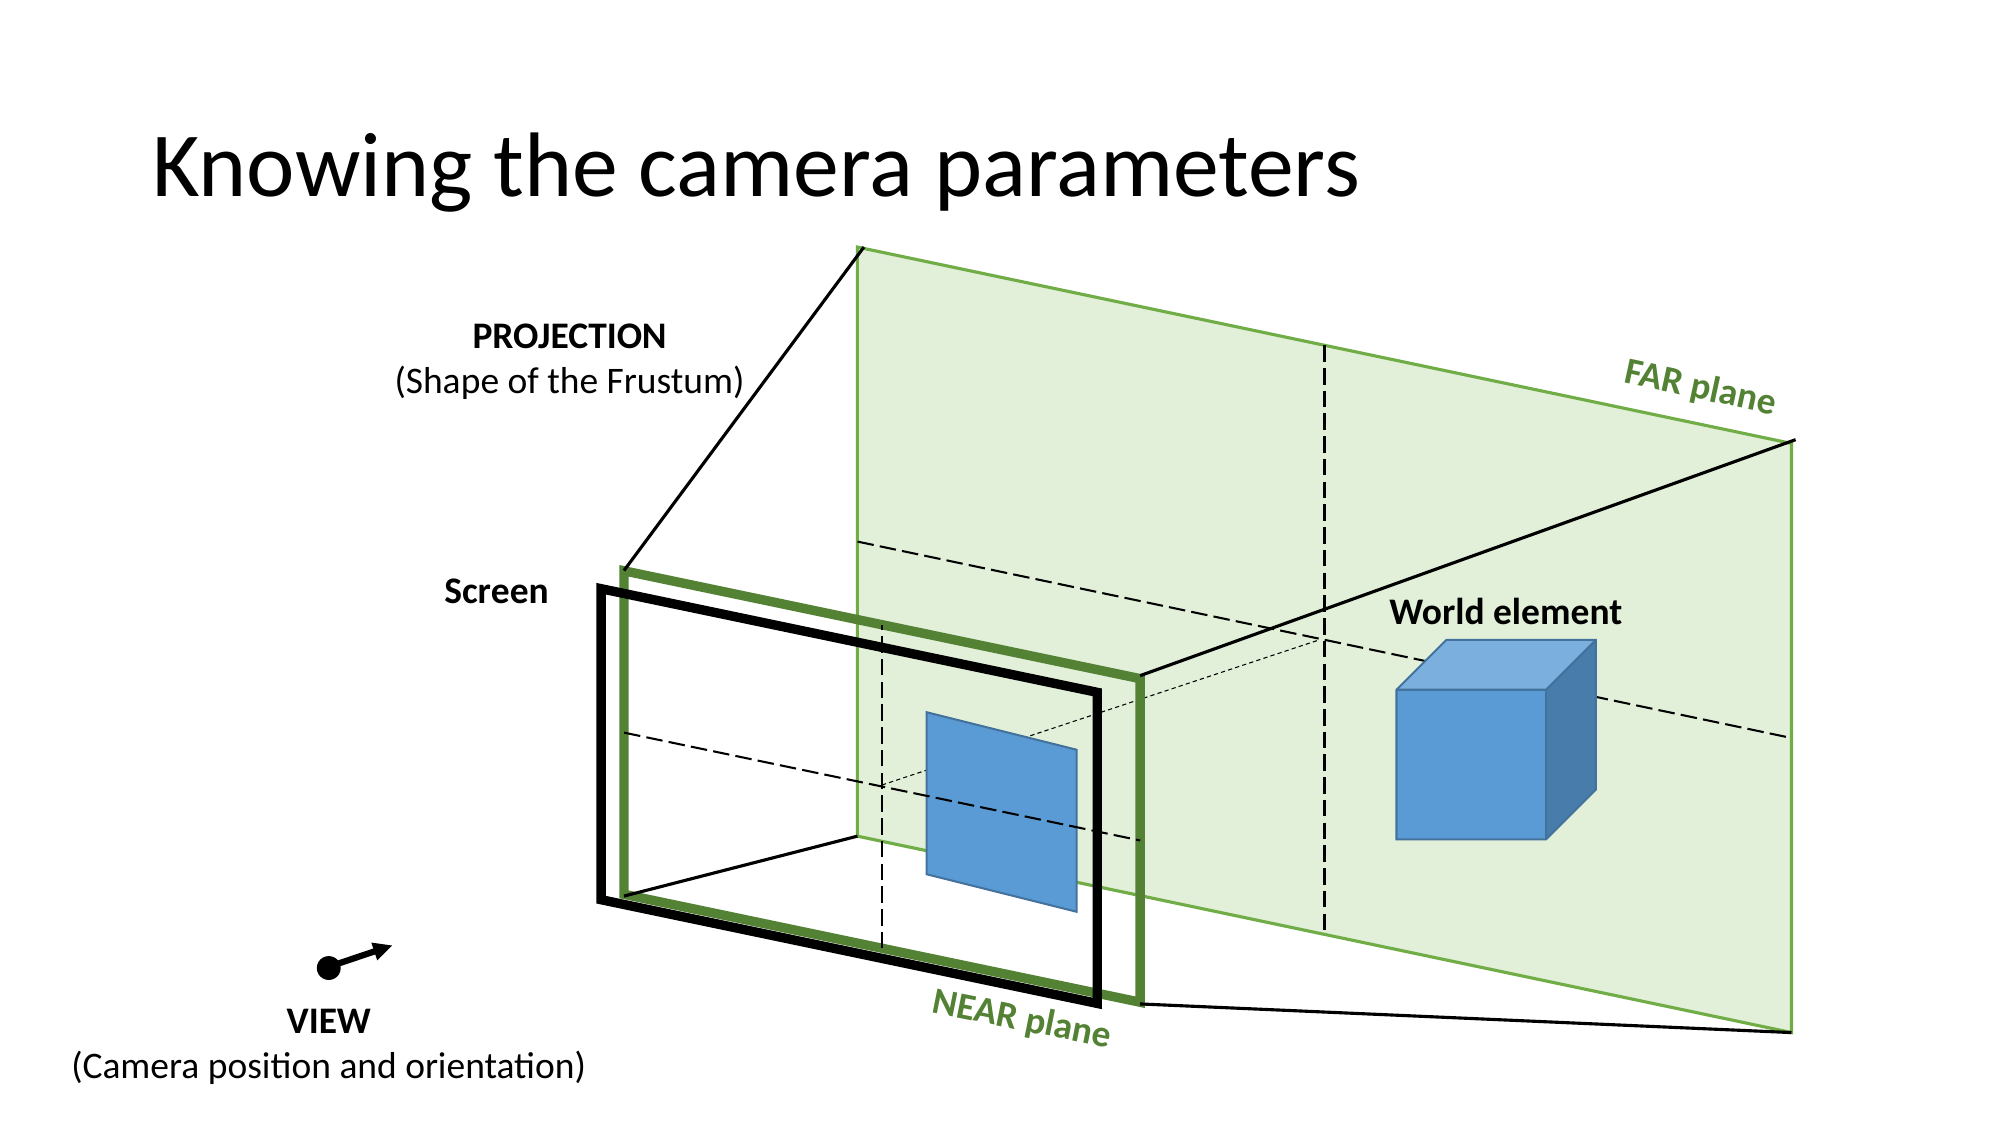

# Knowing the camera parameters

PROJECTION
(Shape of the Frustum)

FAR plane

Screen
World element

NEAR plane
VIEW
(Camera position and orientation)